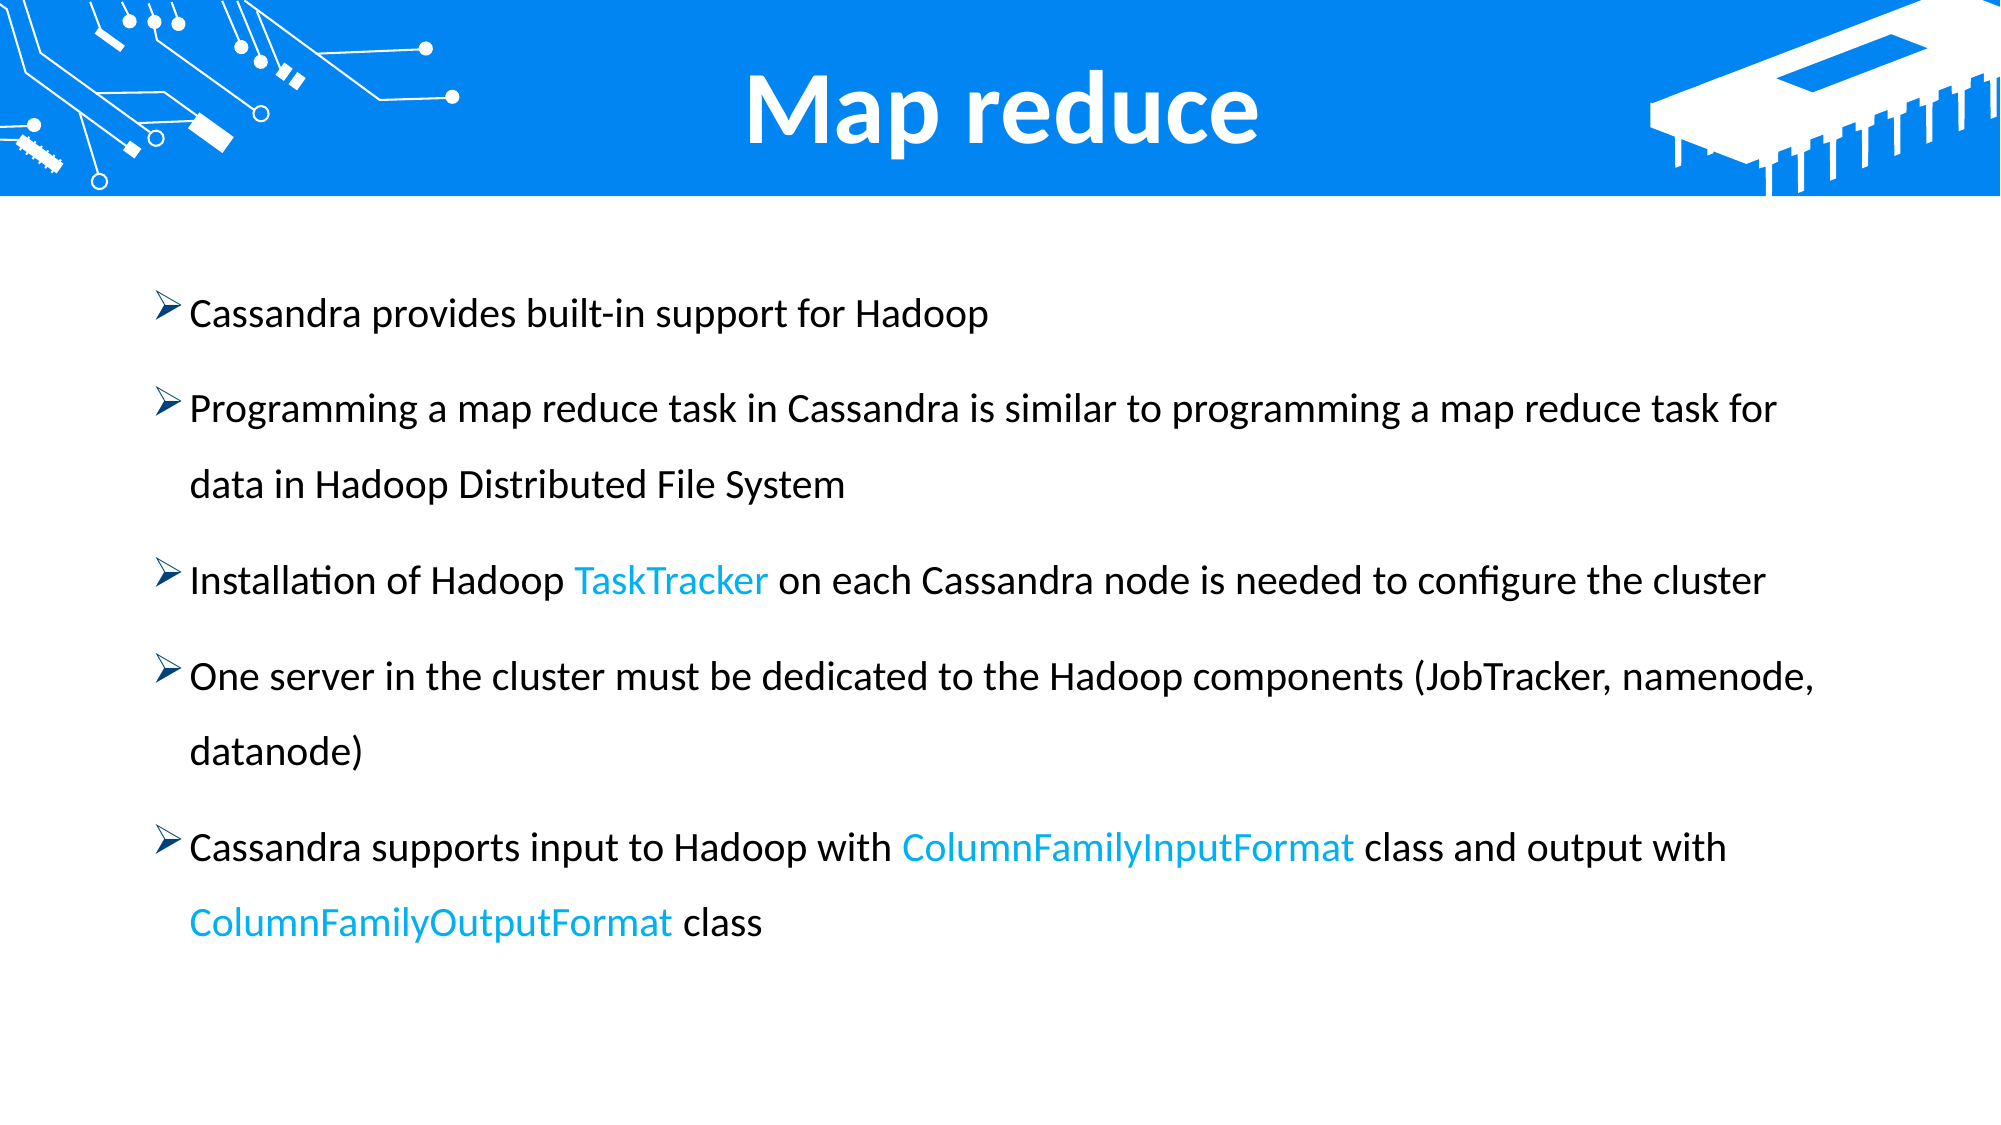

Map reduce

Cassandra provides built-in support for Hadoop
Programming a map reduce task in Cassandra is similar to programming a map reduce task for data in Hadoop Distributed File System
Installation of Hadoop TaskTracker on each Cassandra node is needed to configure the cluster
One server in the cluster must be dedicated to the Hadoop components (JobTracker, namenode, datanode)
Cassandra supports input to Hadoop with ColumnFamilyInputFormat class and output with ColumnFamilyOutputFormat class